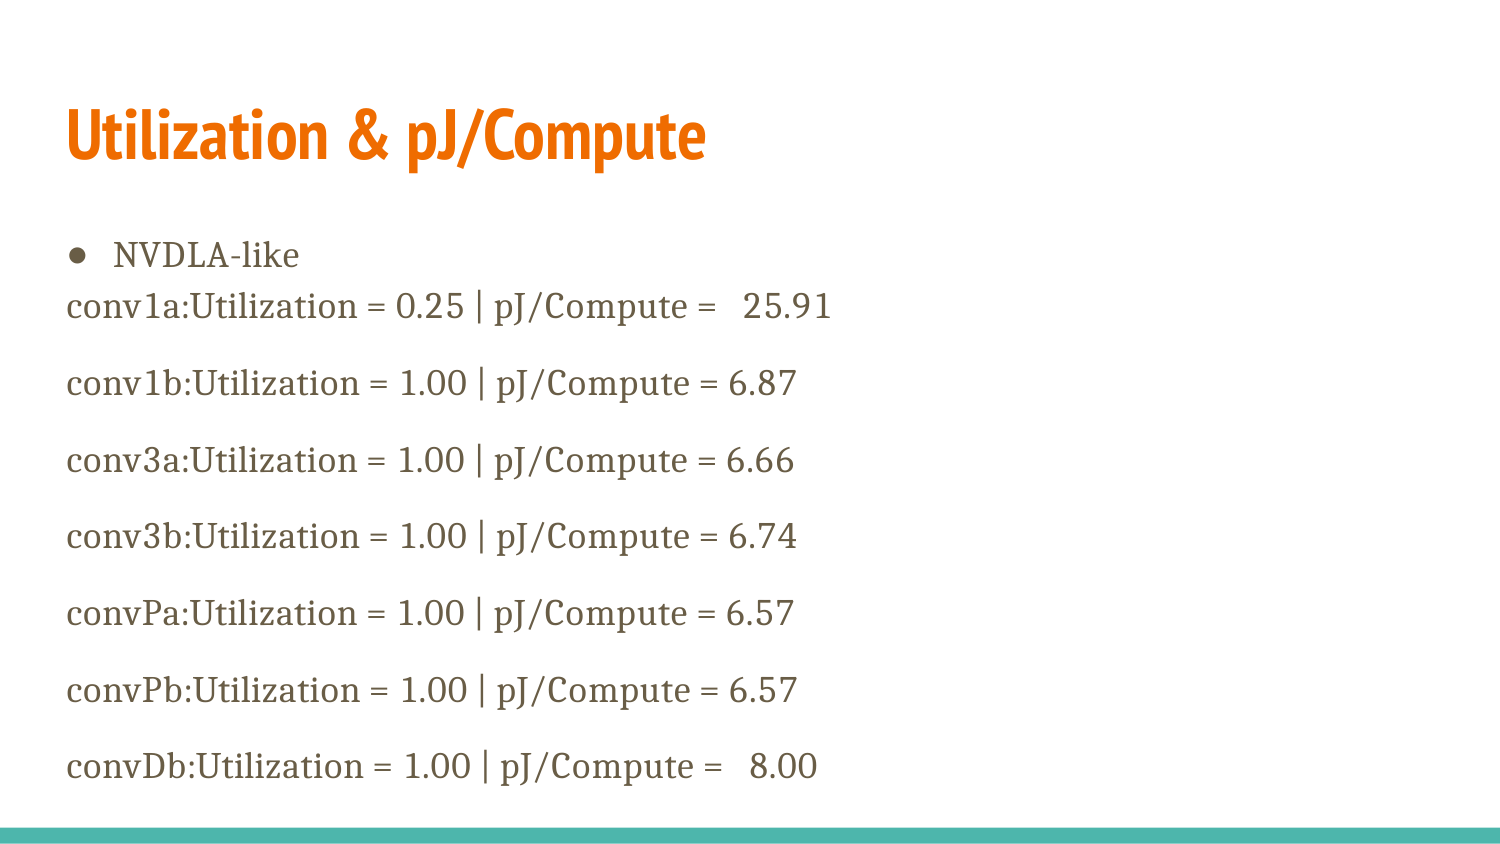

# Utilization & pJ/Compute
NVDLA-like
conv1a:Utilization = 0.25 | pJ/Compute =   25.91
conv1b:Utilization = 1.00 | pJ/Compute = 6.87
conv3a:Utilization = 1.00 | pJ/Compute = 6.66
conv3b:Utilization = 1.00 | pJ/Compute = 6.74
convPa:Utilization = 1.00 | pJ/Compute = 6.57
convPb:Utilization = 1.00 | pJ/Compute = 6.57
convDb:Utilization = 1.00 | pJ/Compute =   8.00